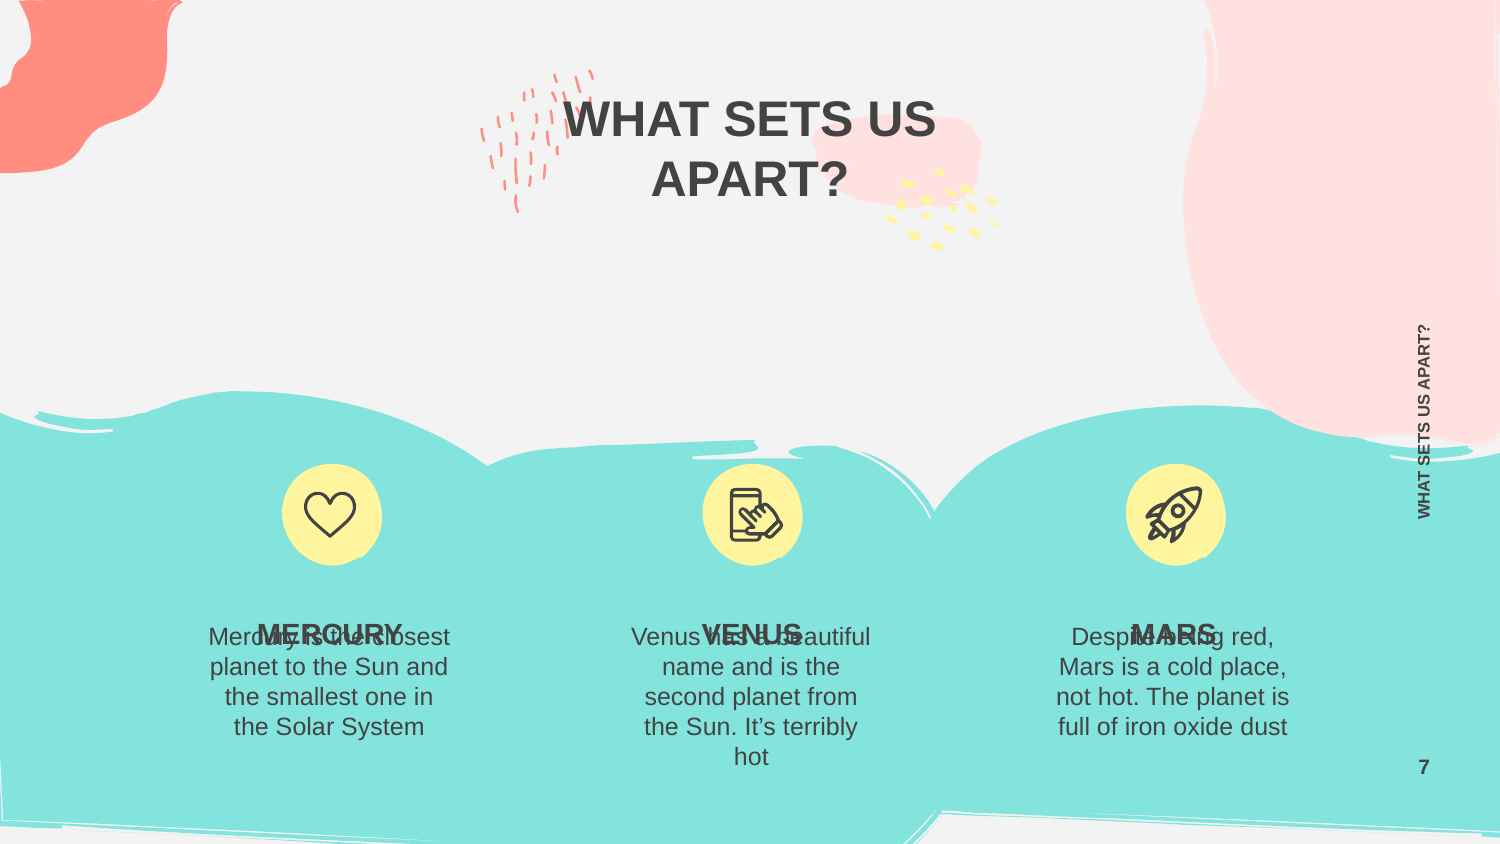

# WHAT SETS US APART?
WHAT SETS US APART?

MERCURY
VENUS
MARS
Mercury is the closest planet to the Sun and the smallest one in the Solar System
Venus has a beautiful name and is the second planet from the Sun. It’s terribly hot
Despite being red, Mars is a cold place, not hot. The planet is full of iron oxide dust
7